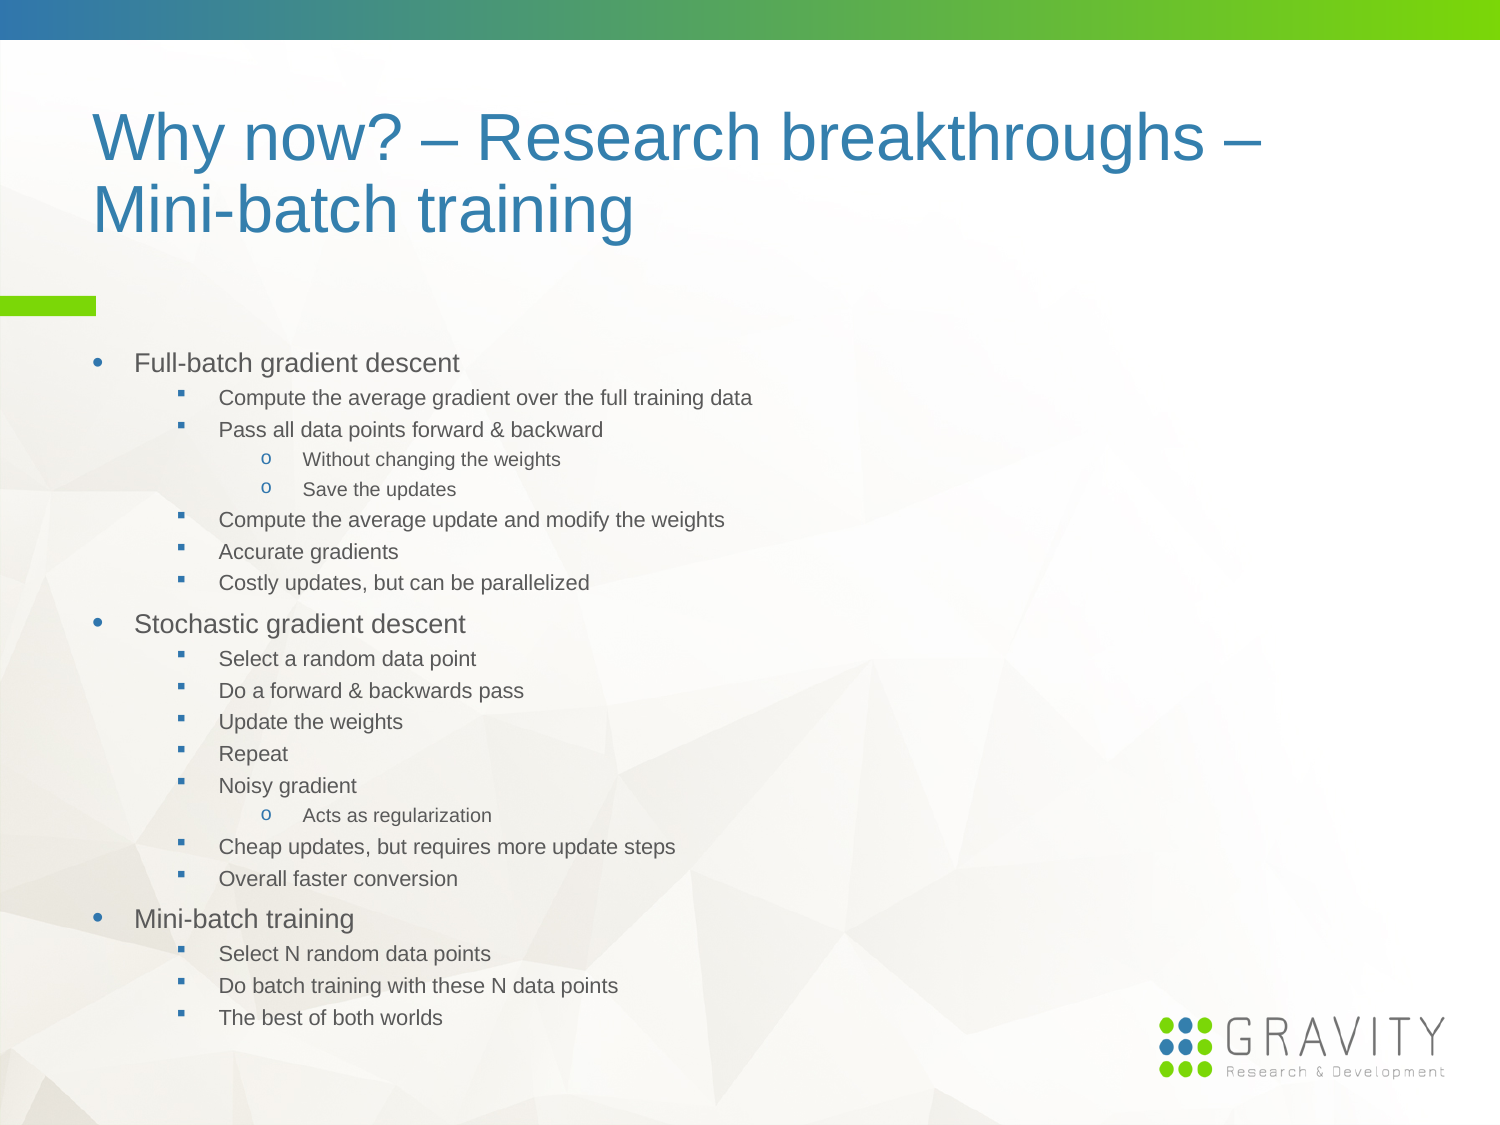

# Why now? – Research breakthroughs – Mini-batch training
Full-batch gradient descent
Compute the average gradient over the full training data
Pass all data points forward & backward
Without changing the weights
Save the updates
Compute the average update and modify the weights
Accurate gradients
Costly updates, but can be parallelized
Stochastic gradient descent
Select a random data point
Do a forward & backwards pass
Update the weights
Repeat
Noisy gradient
Acts as regularization
Cheap updates, but requires more update steps
Overall faster conversion
Mini-batch training
Select N random data points
Do batch training with these N data points
The best of both worlds